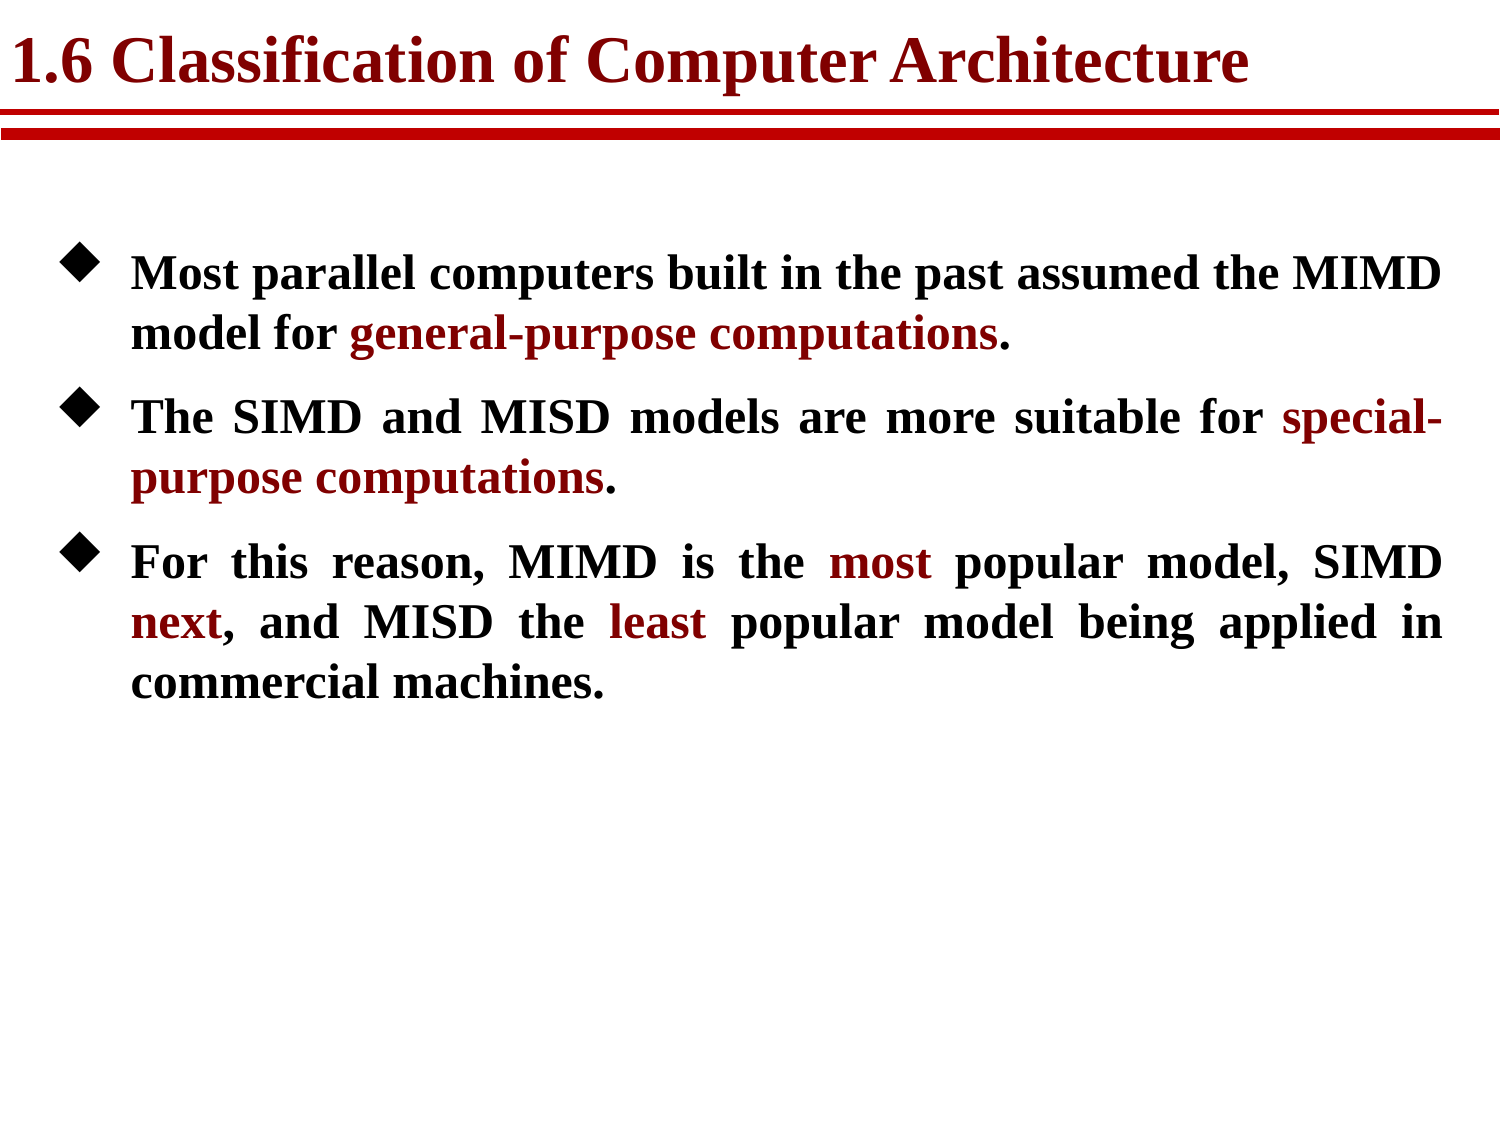

# 1.6 Classification of Computer Architecture
Most parallel computers built in the past assumed the MIMD model for general-purpose computations.
The SIMD and MISD models are more suitable for special-purpose computations.
For this reason, MIMD is the most popular model, SIMD next, and MISD the least popular model being applied in commercial machines.